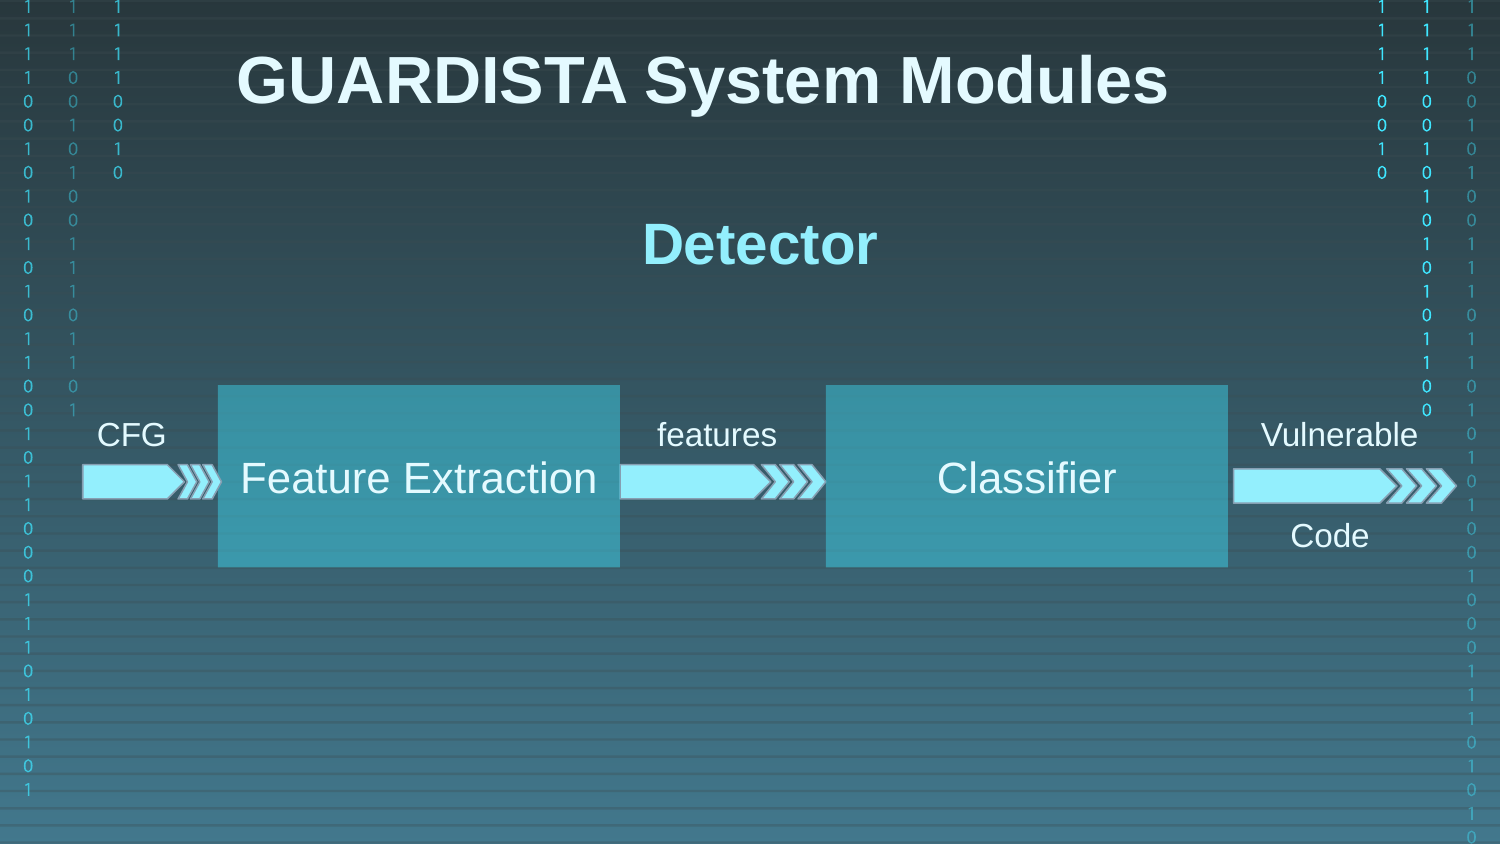

GUARDISTA System Modules
Detector

Classifier
Feature Extraction
CFG
features
Vulnerable

Code